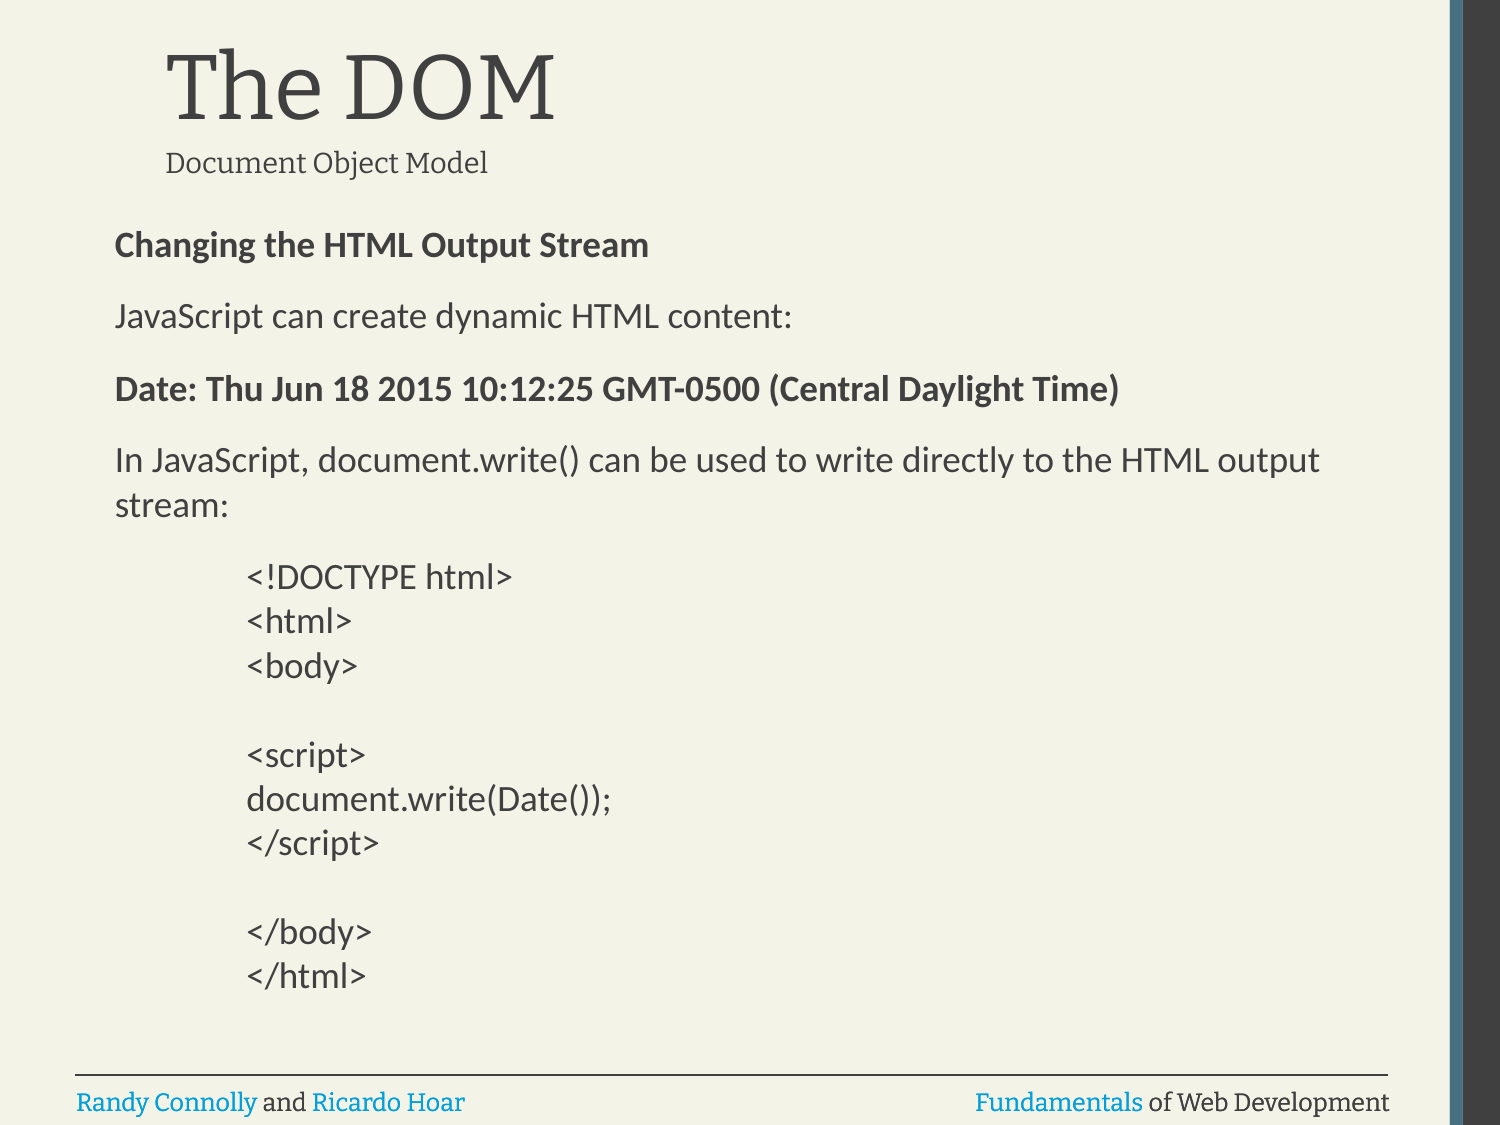

# The DOM
Document Object Model
Changing the HTML Output Stream
JavaScript can create dynamic HTML content:
Date: Thu Jun 18 2015 10:12:25 GMT-0500 (Central Daylight Time)
In JavaScript, document.write() can be used to write directly to the HTML output stream:
<!DOCTYPE html>
<html>
<body>
<script>
document.write(Date());
</script>
</body>
</html>